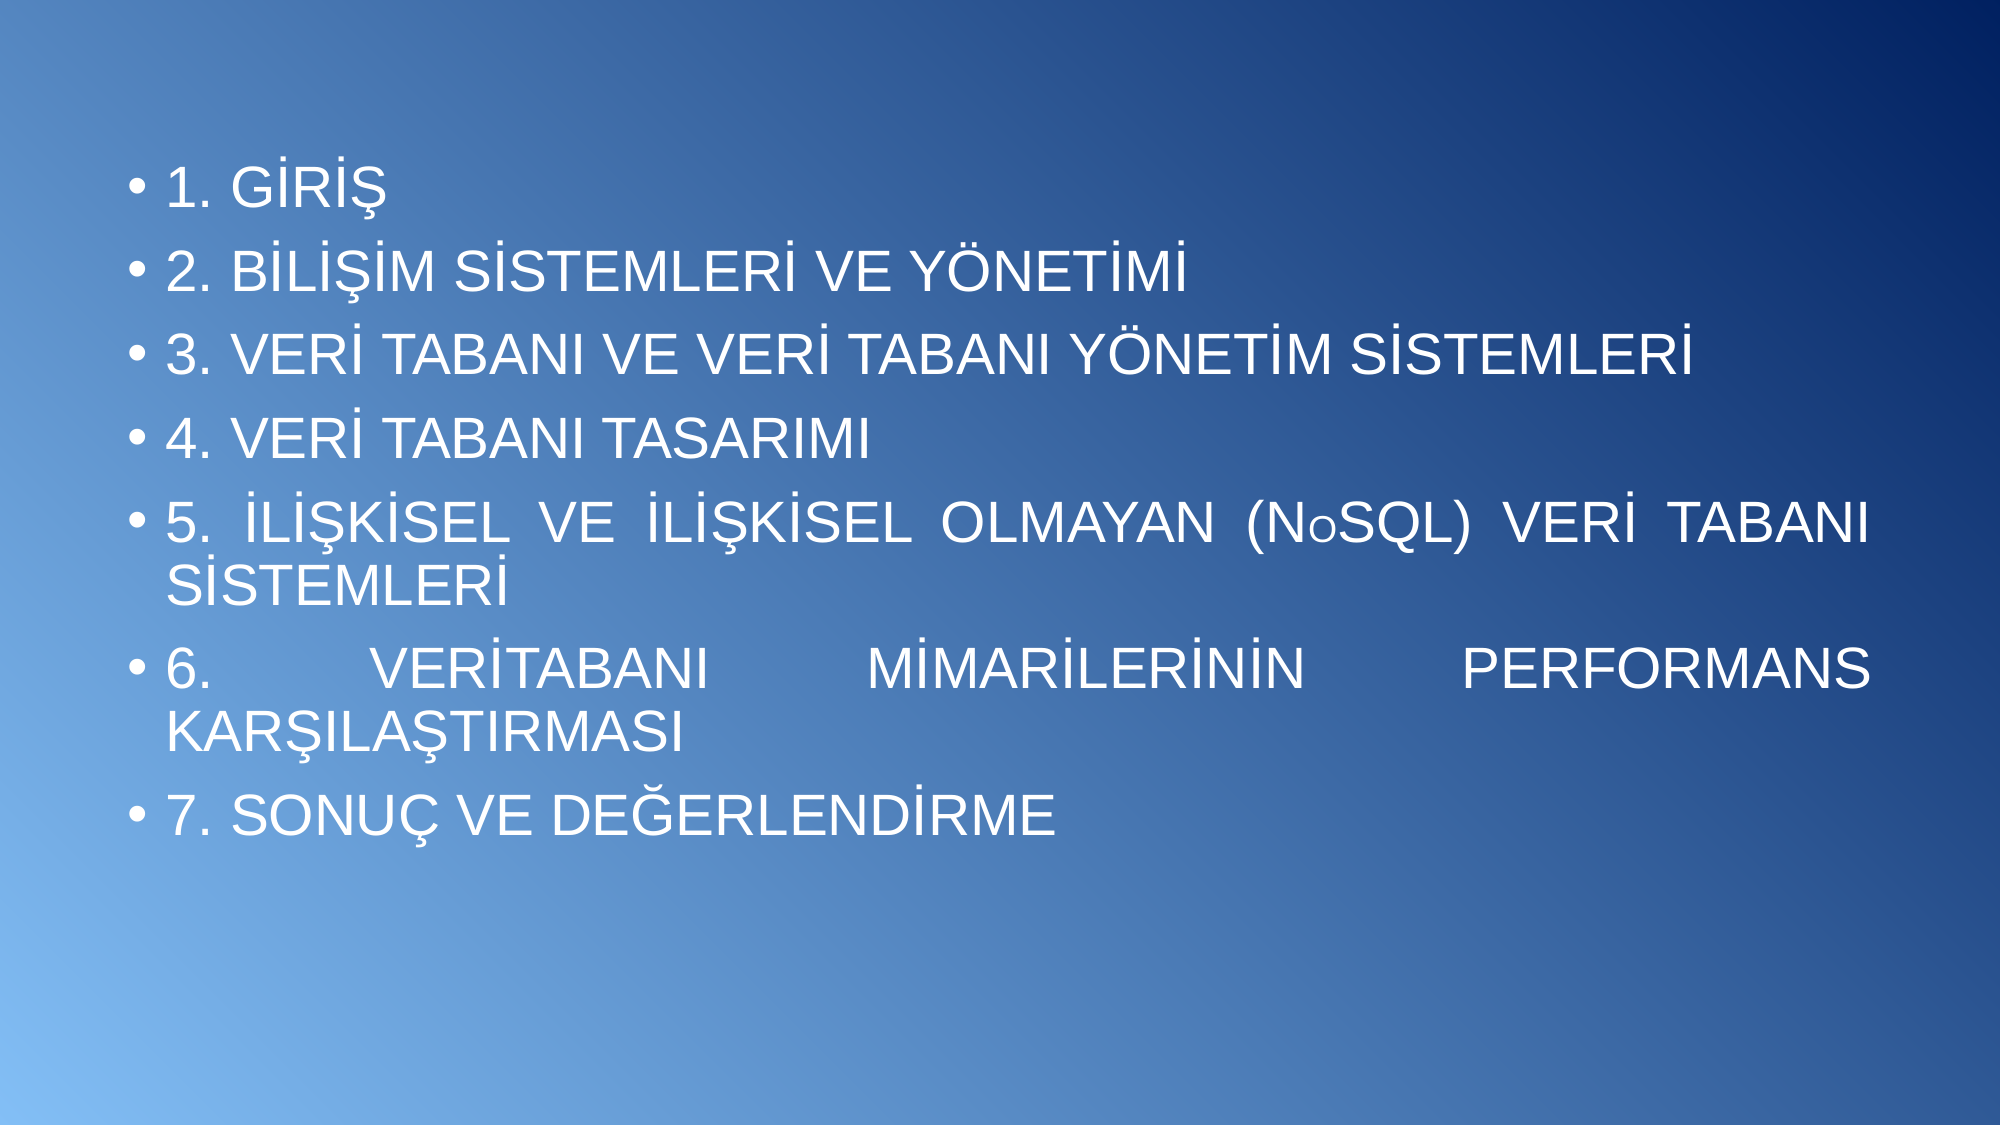

1. GİRİŞ
2. BİLİŞİM SİSTEMLERİ VE YÖNETİMİ
3. VERİ TABANI VE VERİ TABANI YÖNETİM SİSTEMLERİ
4. VERİ TABANI TASARIMI
5. İLİŞKİSEL VE İLİŞKİSEL OLMAYAN (NOSQL) VERİ TABANI SİSTEMLERİ
6. VERİTABANI MİMARİLERİNİN PERFORMANS KARŞILAŞTIRMASI
7. SONUÇ VE DEĞERLENDİRME